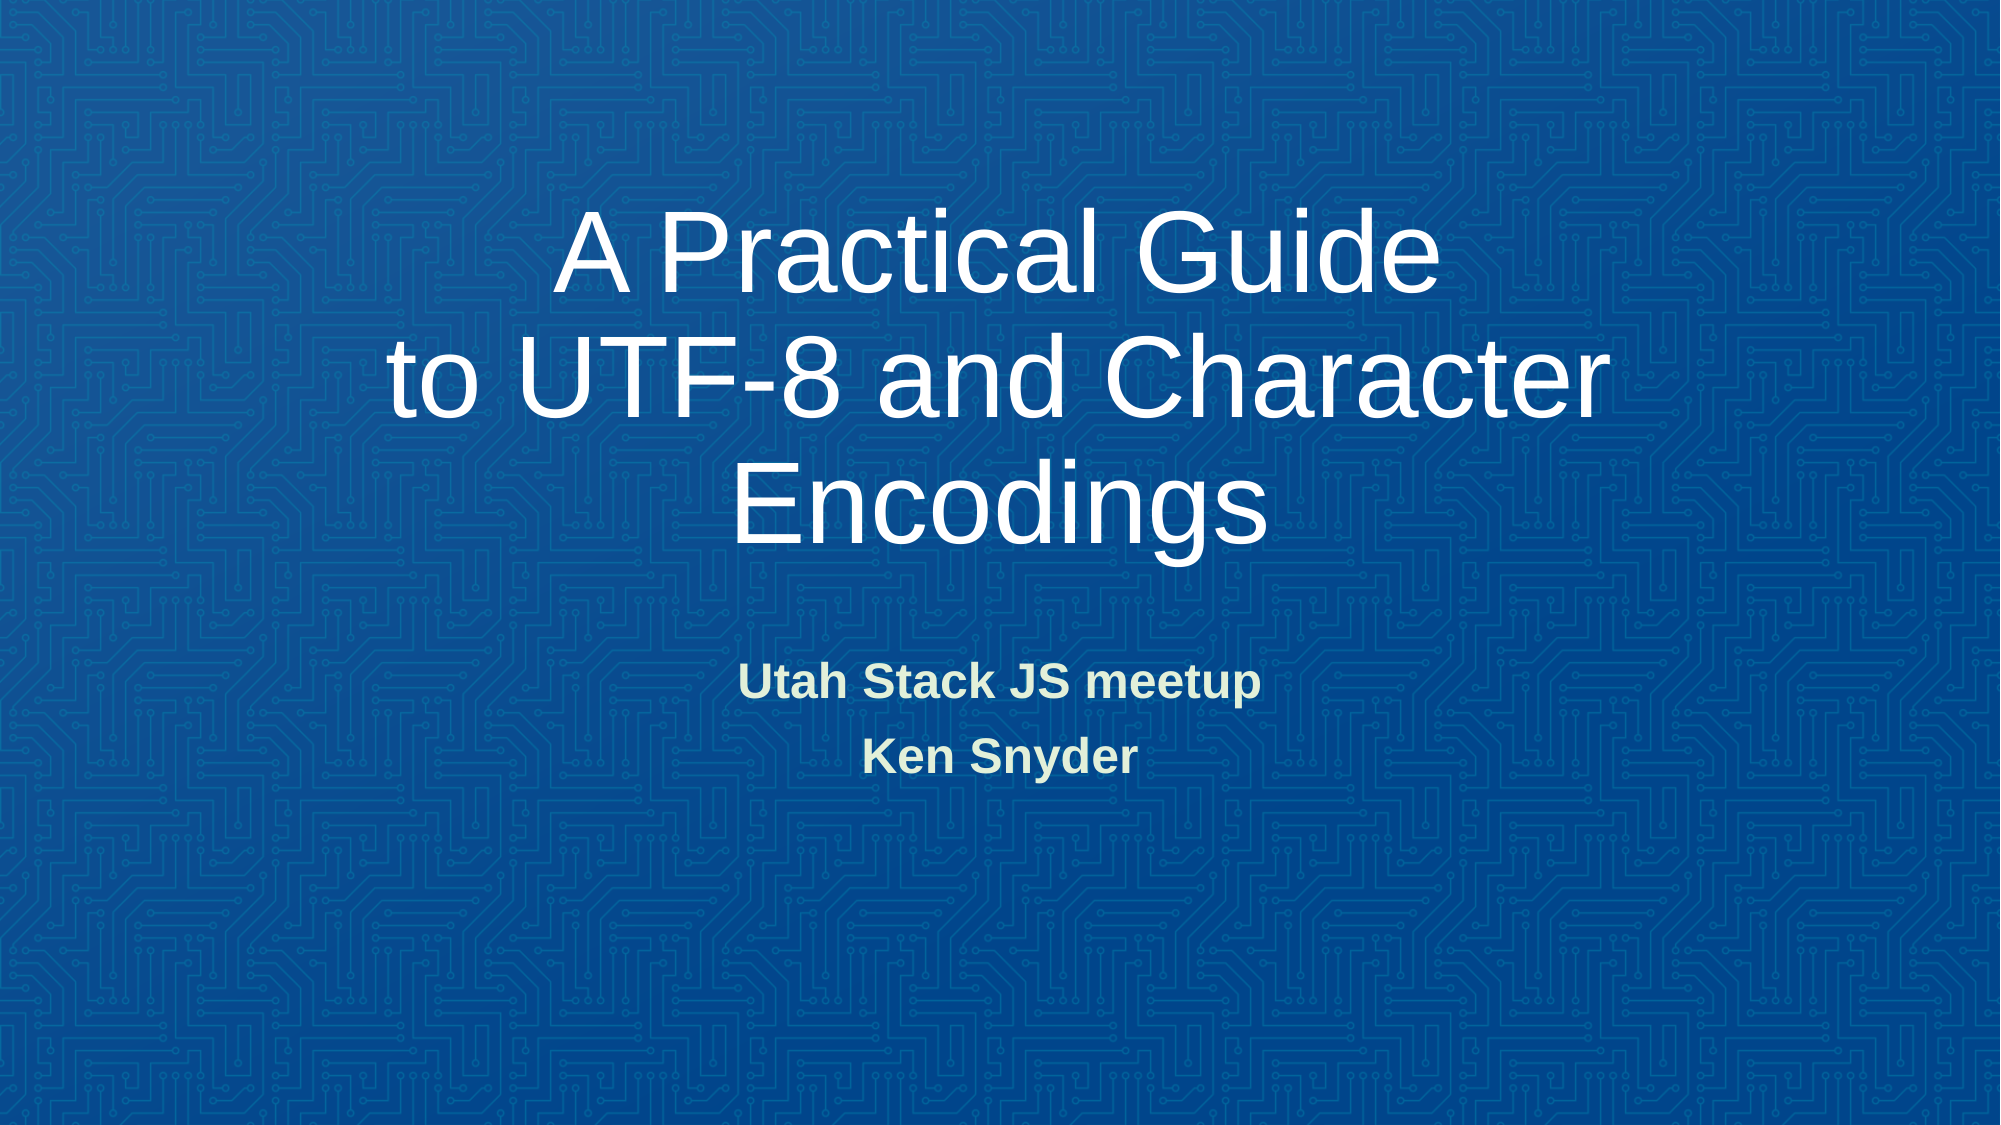

# A Practical Guide to UTF-8 and Character Encodings
Utah Stack JS meetup
Ken Snyder